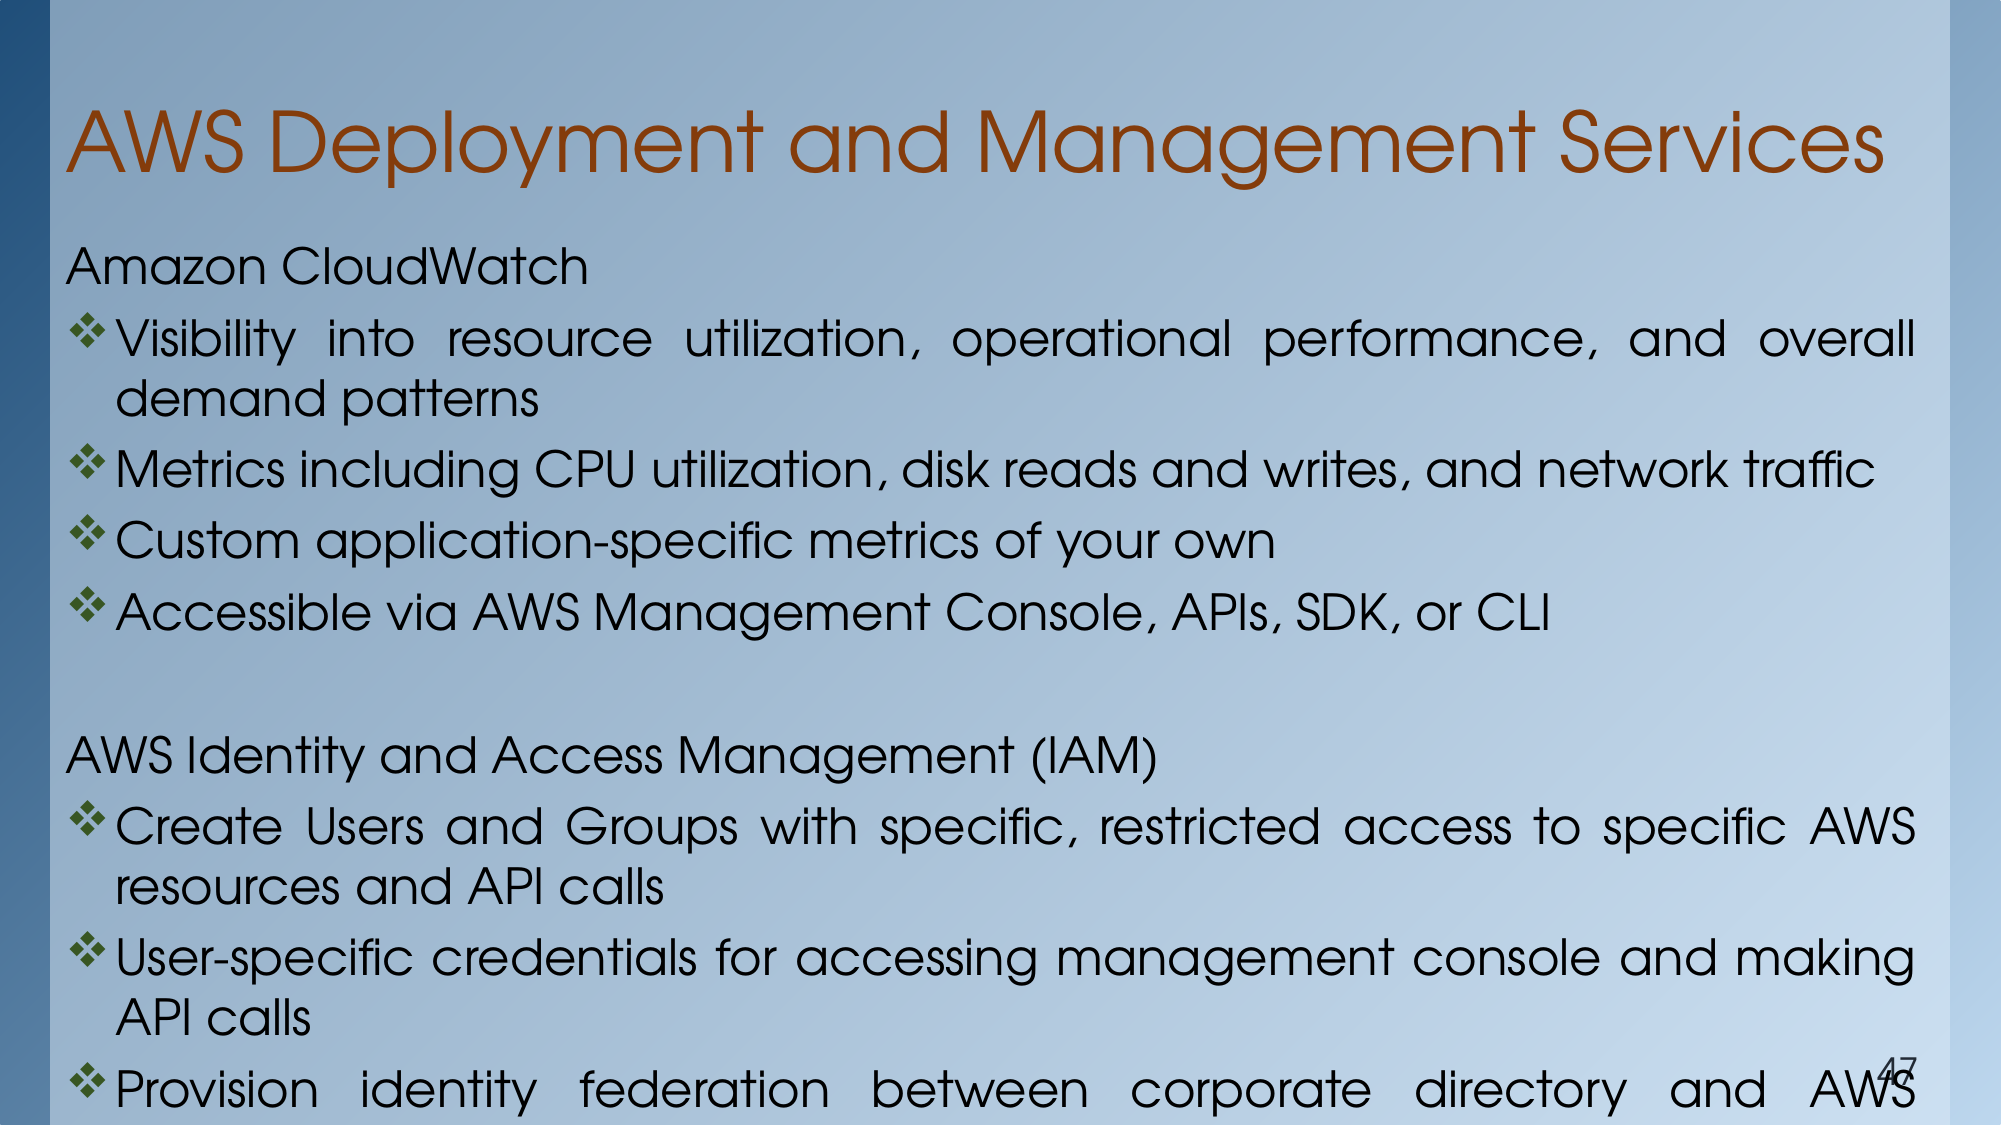

# AWS Deployment and Management Services
Amazon CloudWatch
Visibility into resource utilization, operational performance, and overall demand patterns
Metrics including CPU utilization, disk reads and writes, and network traffic
Custom application-specific metrics of your own
Accessible via AWS Management Console, APIs, SDK, or CLI

AWS Identity and Access Management (IAM)
Create Users and Groups with specific, restricted access to specific AWS resources and API calls
User-specific credentials for accessing management console and making API calls
Provision identity federation between corporate directory and AWS services

47